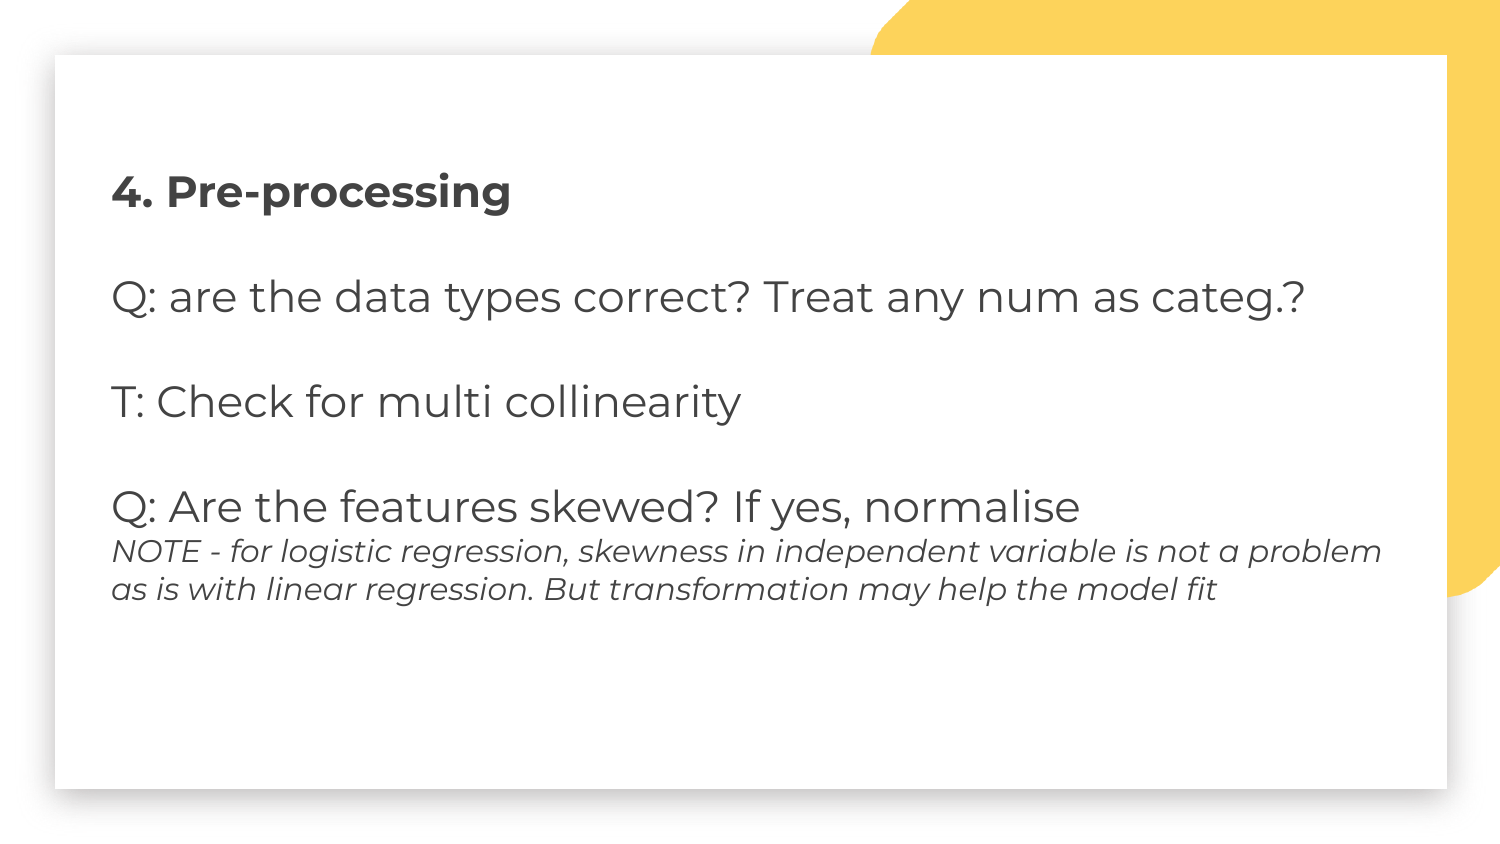

4. Pre-processing

Q: are the data types correct? Treat any num as categ.?

T: Check for multi collinearity

Q: Are the features skewed? If yes, normalise
NOTE - for logistic regression, skewness in independent variable is not a problem as is with linear regression. But transformation may help the model fit